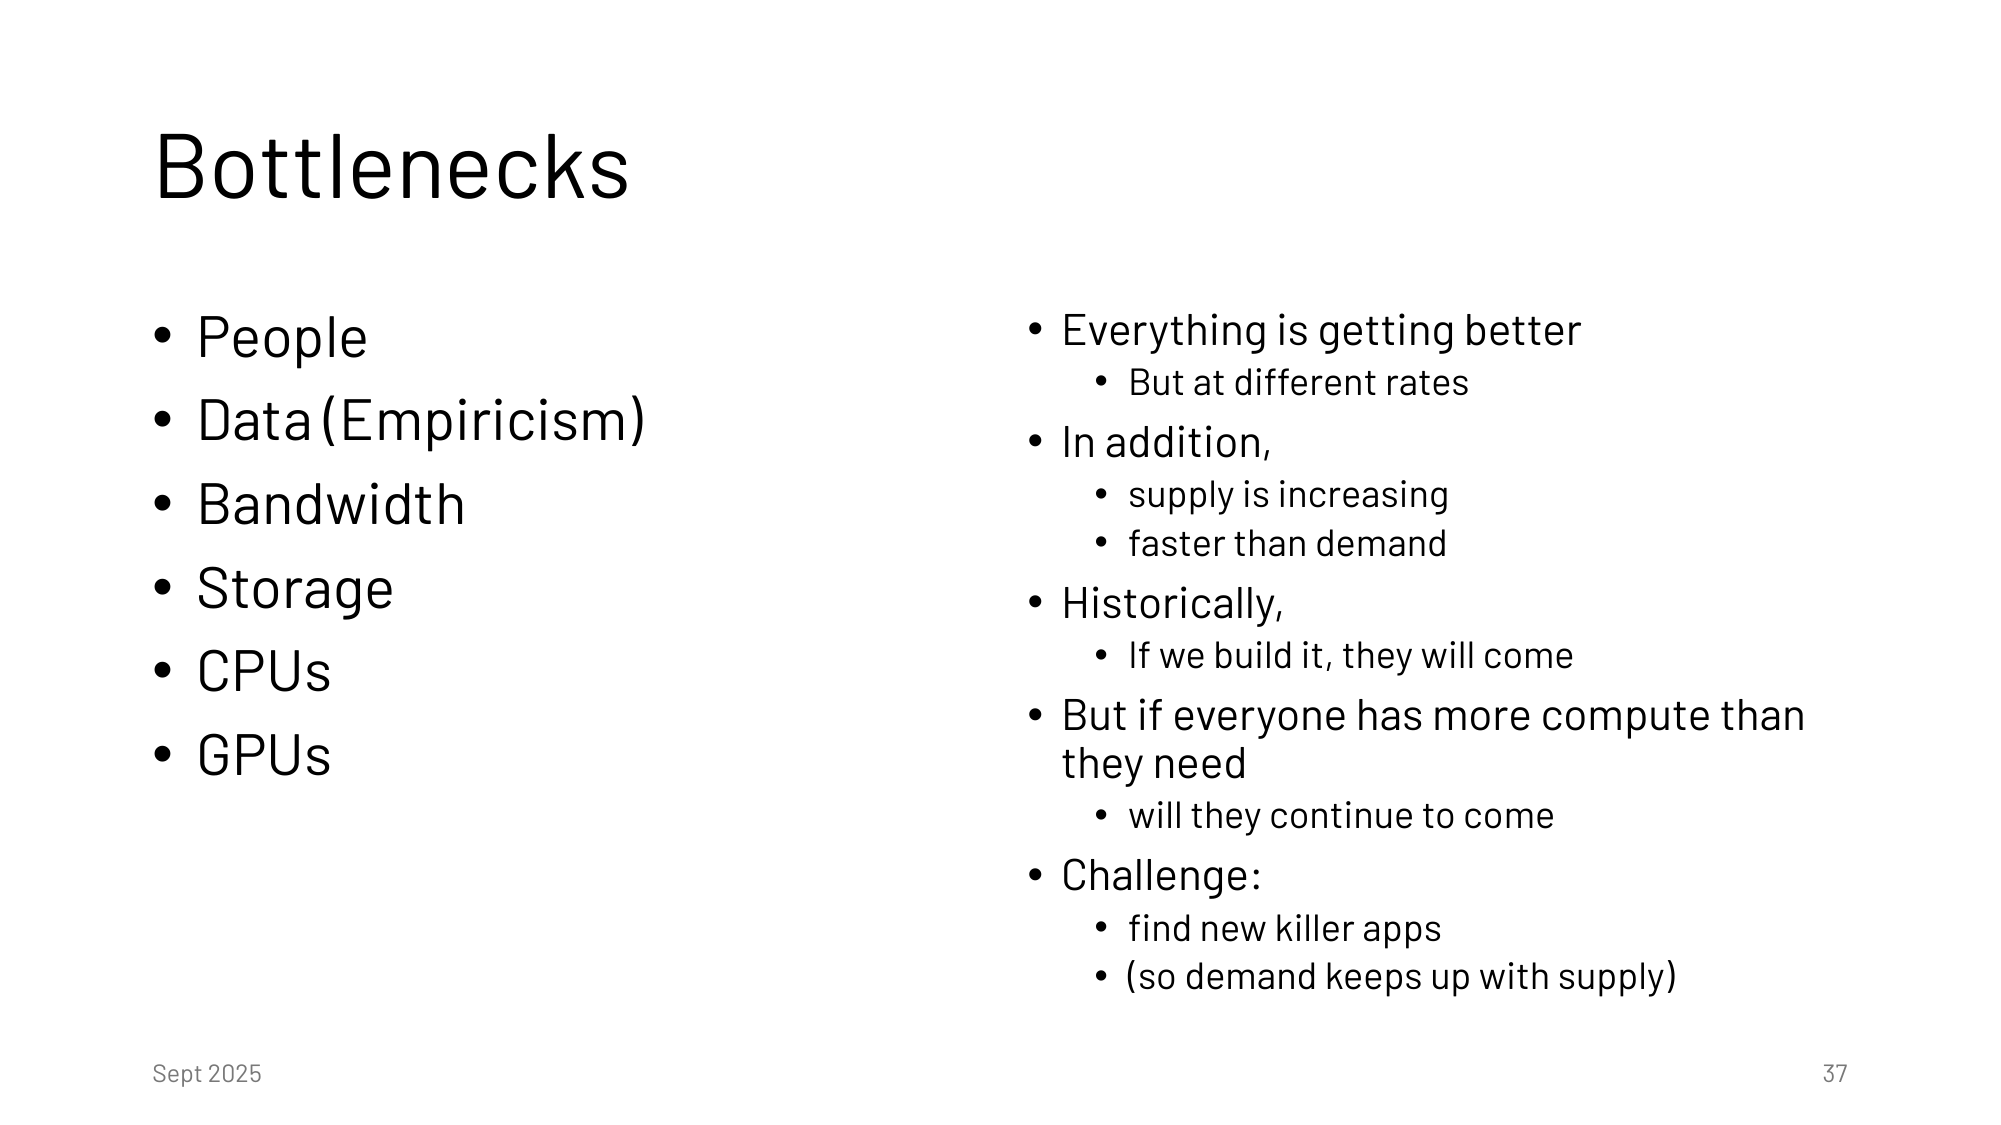

# Bottlenecks
People
Data (Empiricism)
Bandwidth
Storage
CPUs
GPUs
Everything is getting better
But at different rates
In addition,
supply is increasing
faster than demand
Historically,
If we build it, they will come
But if everyone has more compute than they need
will they continue to come
Challenge:
find new killer apps
(so demand keeps up with supply)
Sept 2025
37